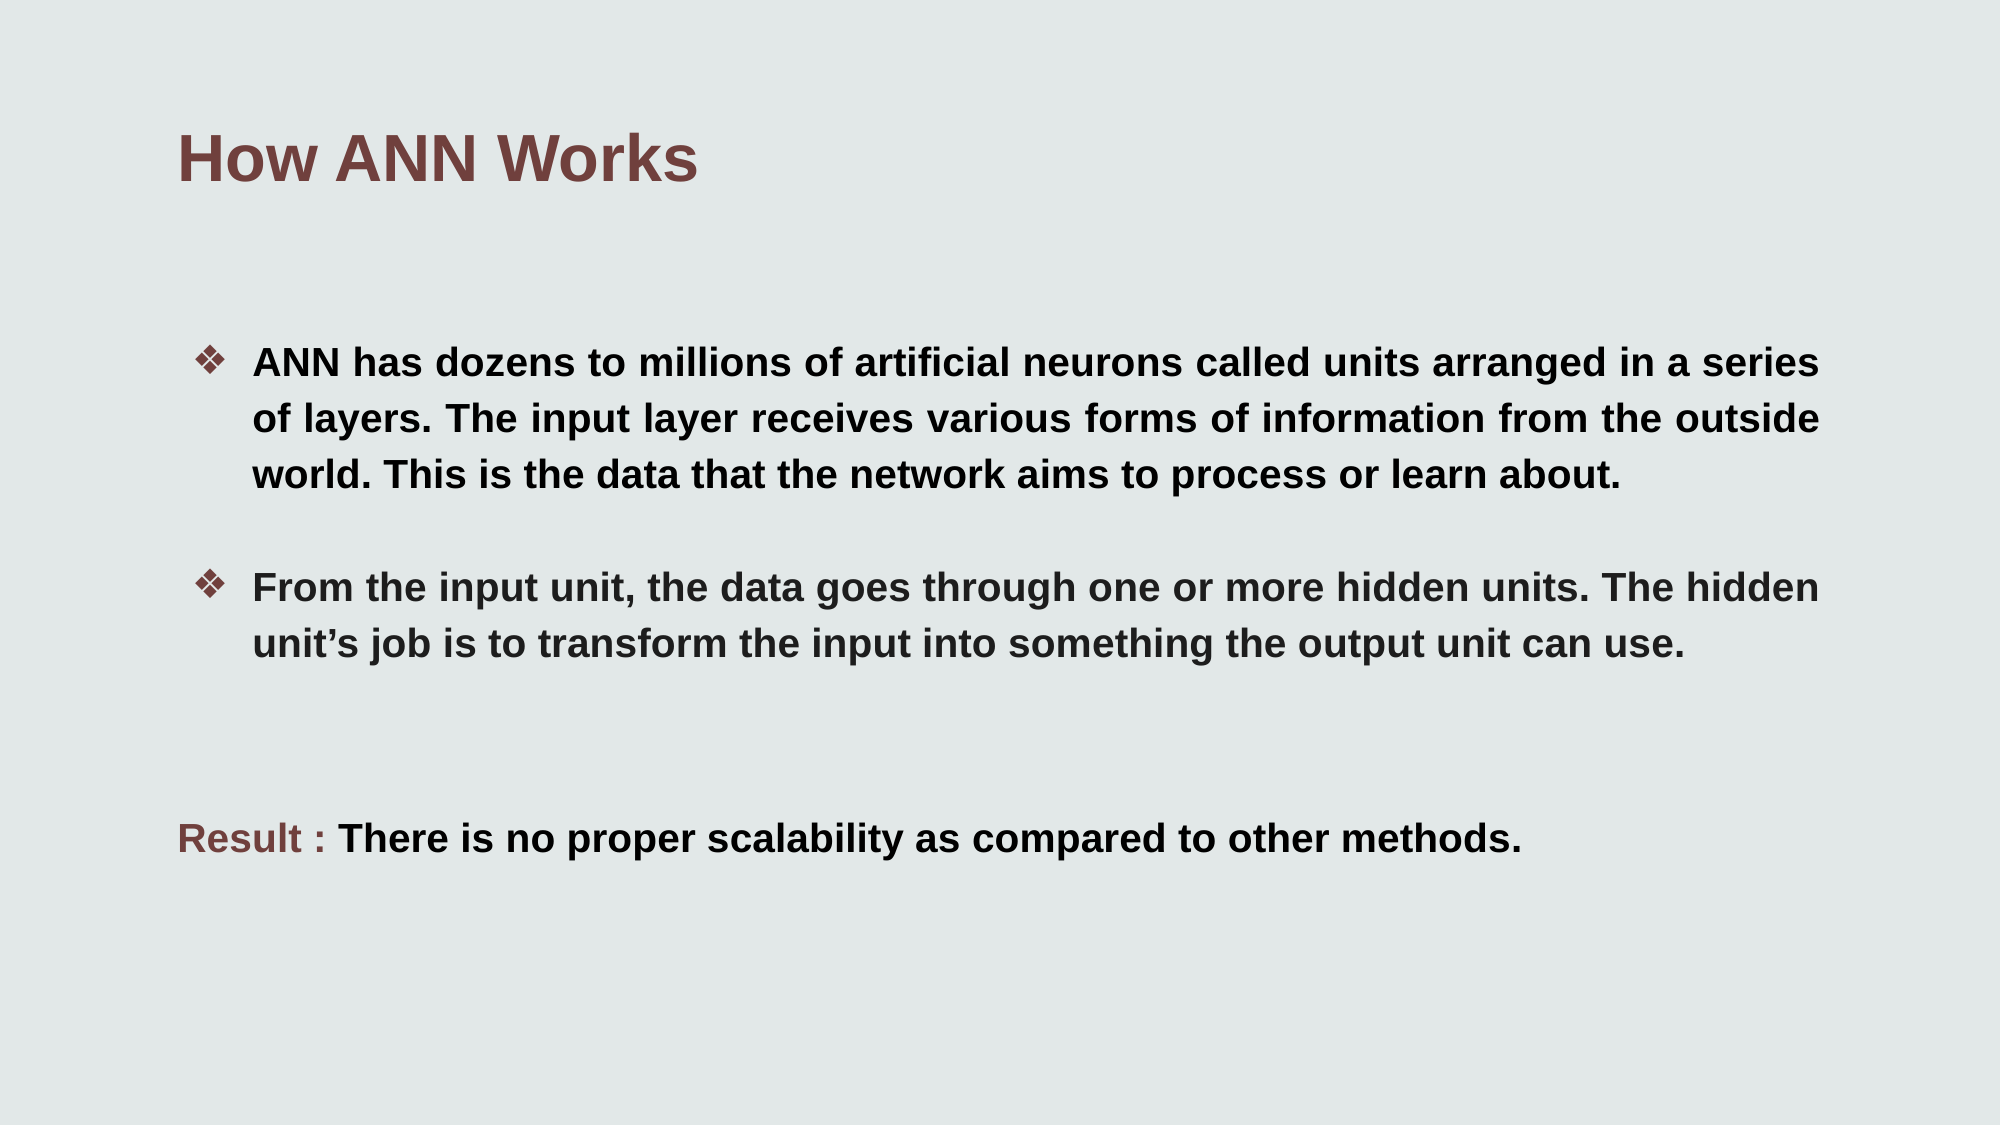

# How ANN Works
ANN has dozens to millions of artificial neurons called units arranged in a series of layers. The input layer receives various forms of information from the outside world. This is the data that the network aims to process or learn about.

From the input unit, the data goes through one or more hidden units. The hidden unit’s job is to transform the input into something the output unit can use.

Result : There is no proper scalability as compared to other methods.